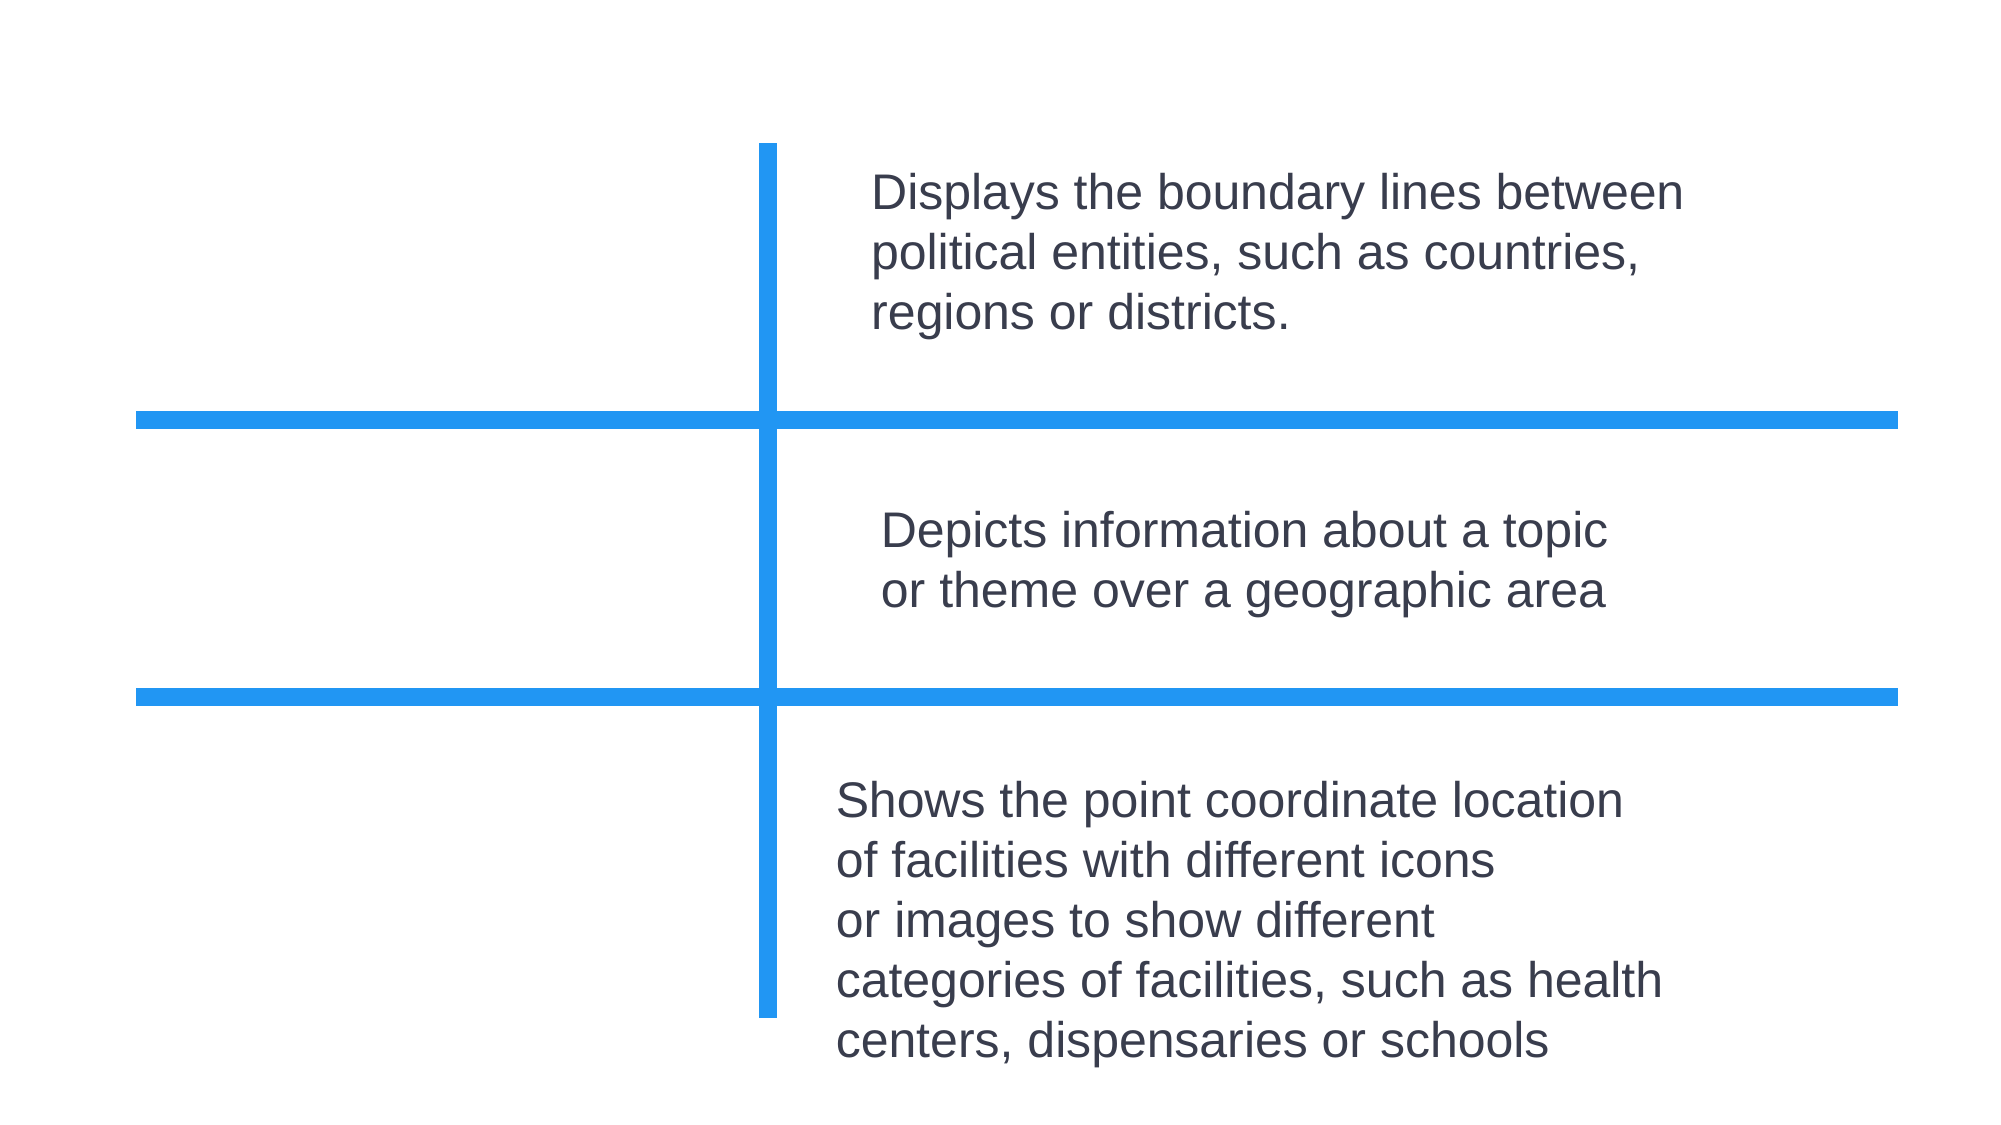

Displays the boundary lines between
political entities, such as countries,
regions or districts.
Depicts information about a topic
or theme over a geographic area
Shows the point coordinate location
of facilities with different icons
or images to show different
categories of facilities, such as health centers, dispensaries or schools